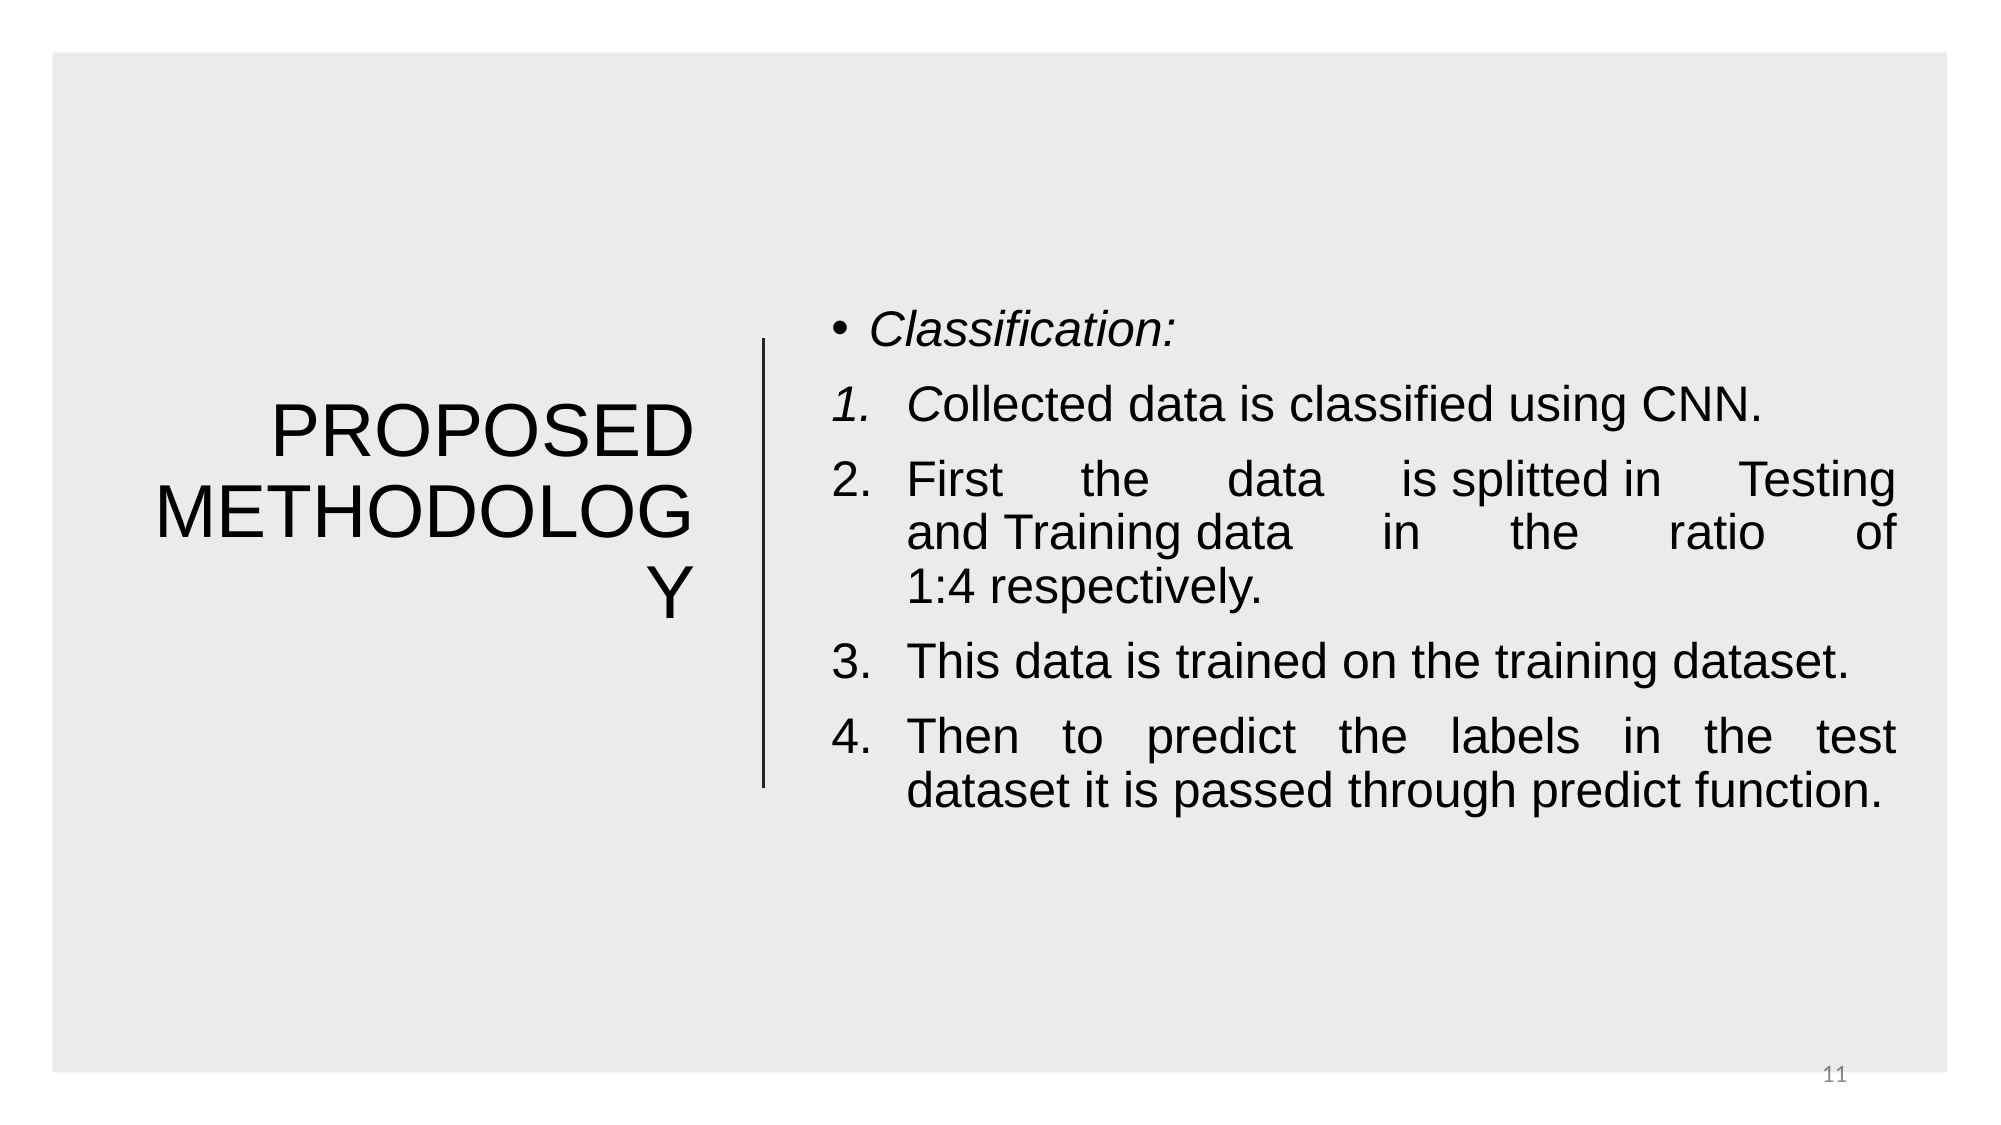

Classification:
Collected data is classified using CNN.
First the data is splitted in Testing and Training data in the ratio of 1:4 respectively.
This data is trained on the training dataset.
Then to predict the labels in the test dataset it is passed through predict function.
# PROPOSED METHODOLOGY

11